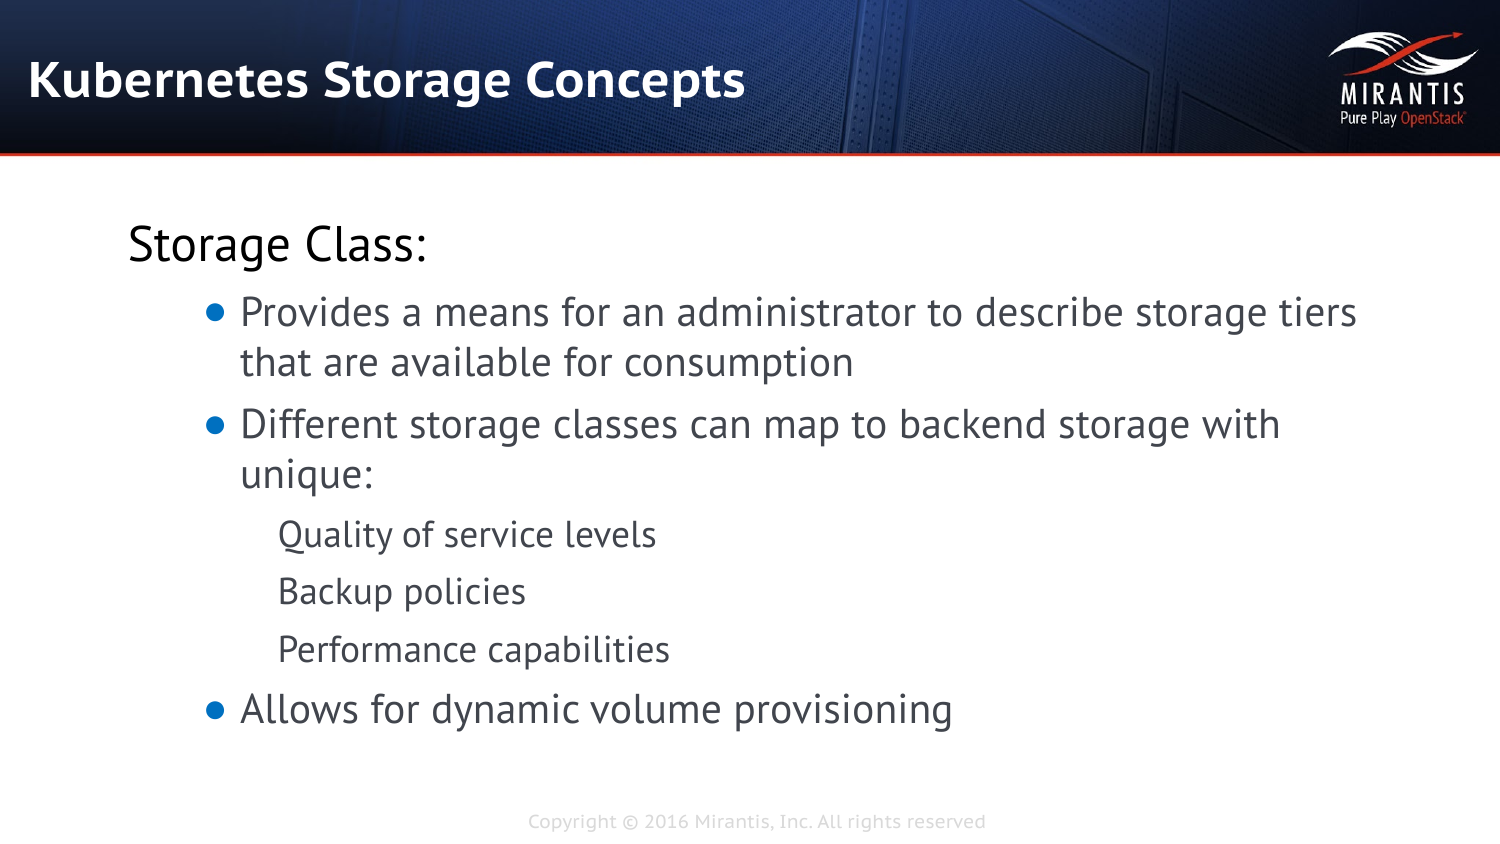

# Kubernetes Storage Concepts
Storage Class:
Provides a means for an administrator to describe storage tiers that are available for consumption
Different storage classes can map to backend storage with unique:
Quality of service levels
Backup policies
Performance capabilities
Allows for dynamic volume provisioning